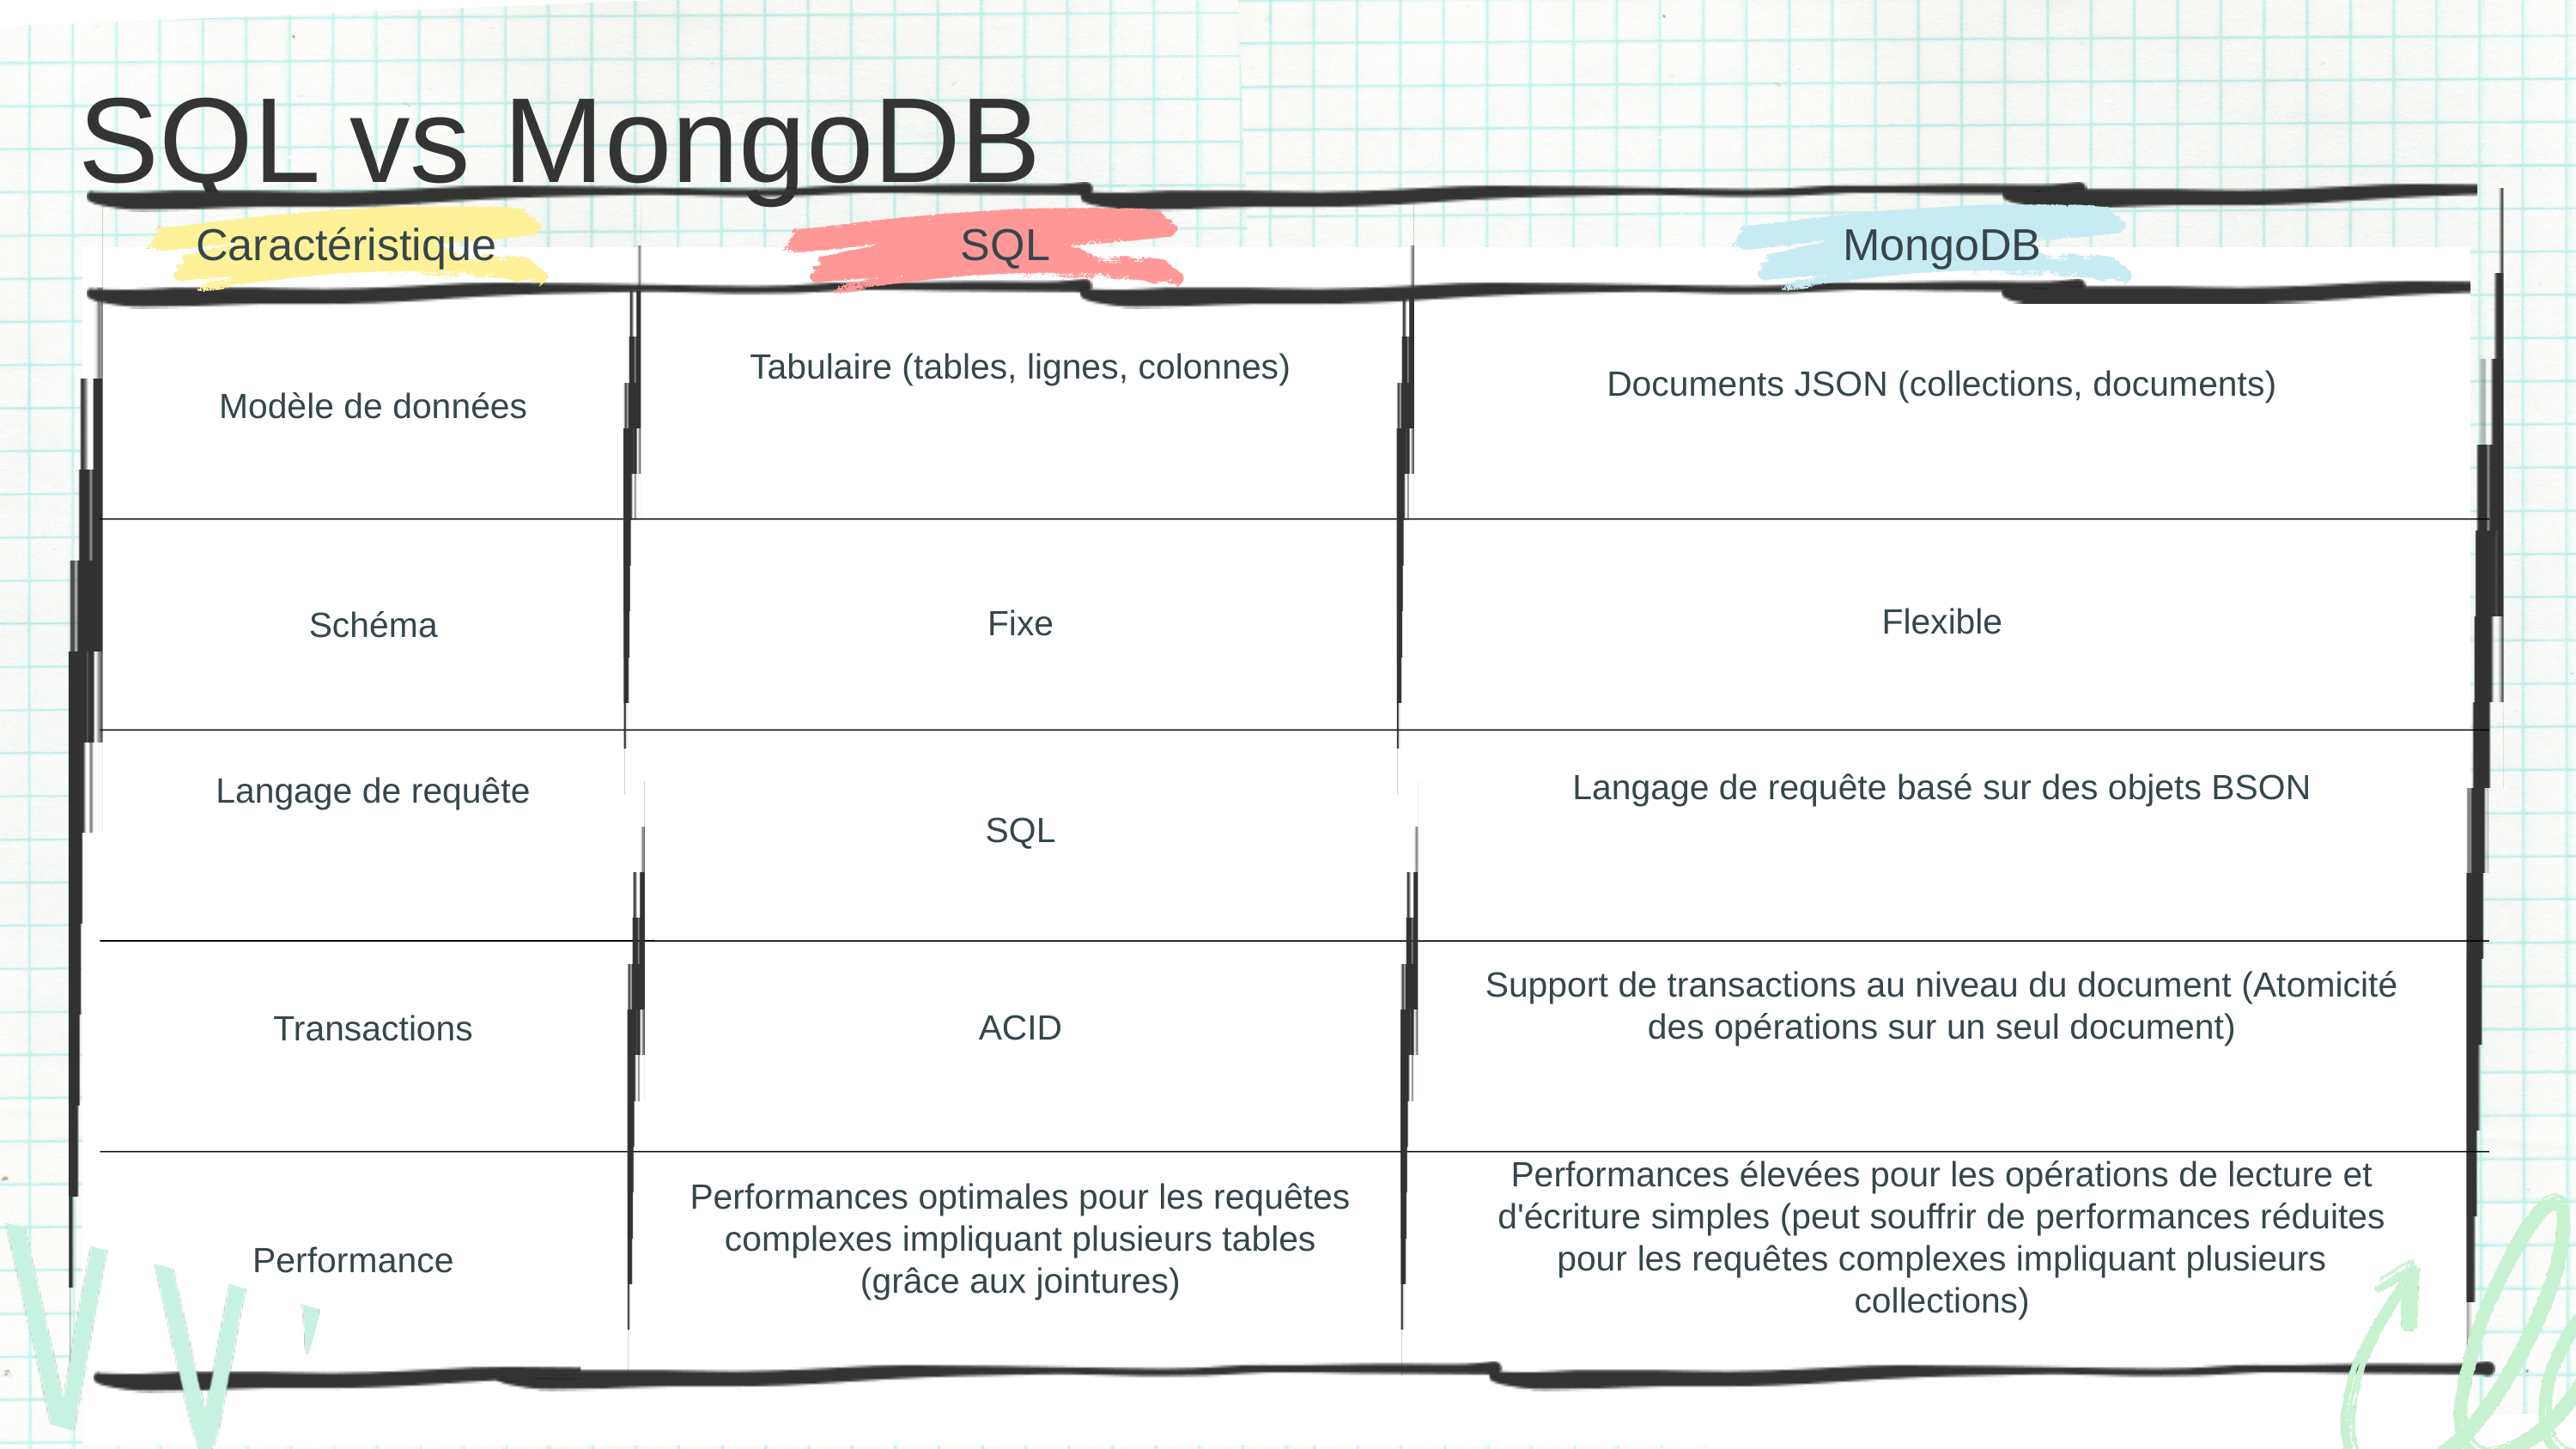

SQL vs MongoDB

Caractéristique
SQL
MongoDB

Tabulaire (tables, lignes, colonnes)

Documents JSON (collections, documents)

Modèle de données

Flexible
Fixe
Schéma

Langage de requête basé sur des objets BSON

Langage de requête

SQL

Support de transactions au niveau du document (Atomicité des opérations sur un seul document)

ACID

Transactions

Performances élevées pour les opérations de lecture et d'écriture simples (peut souffrir de performances réduites pour les requêtes complexes impliquant plusieurs collections)

Performances optimales pour les requêtes complexes impliquant plusieurs tables (grâce aux jointures)

Performance